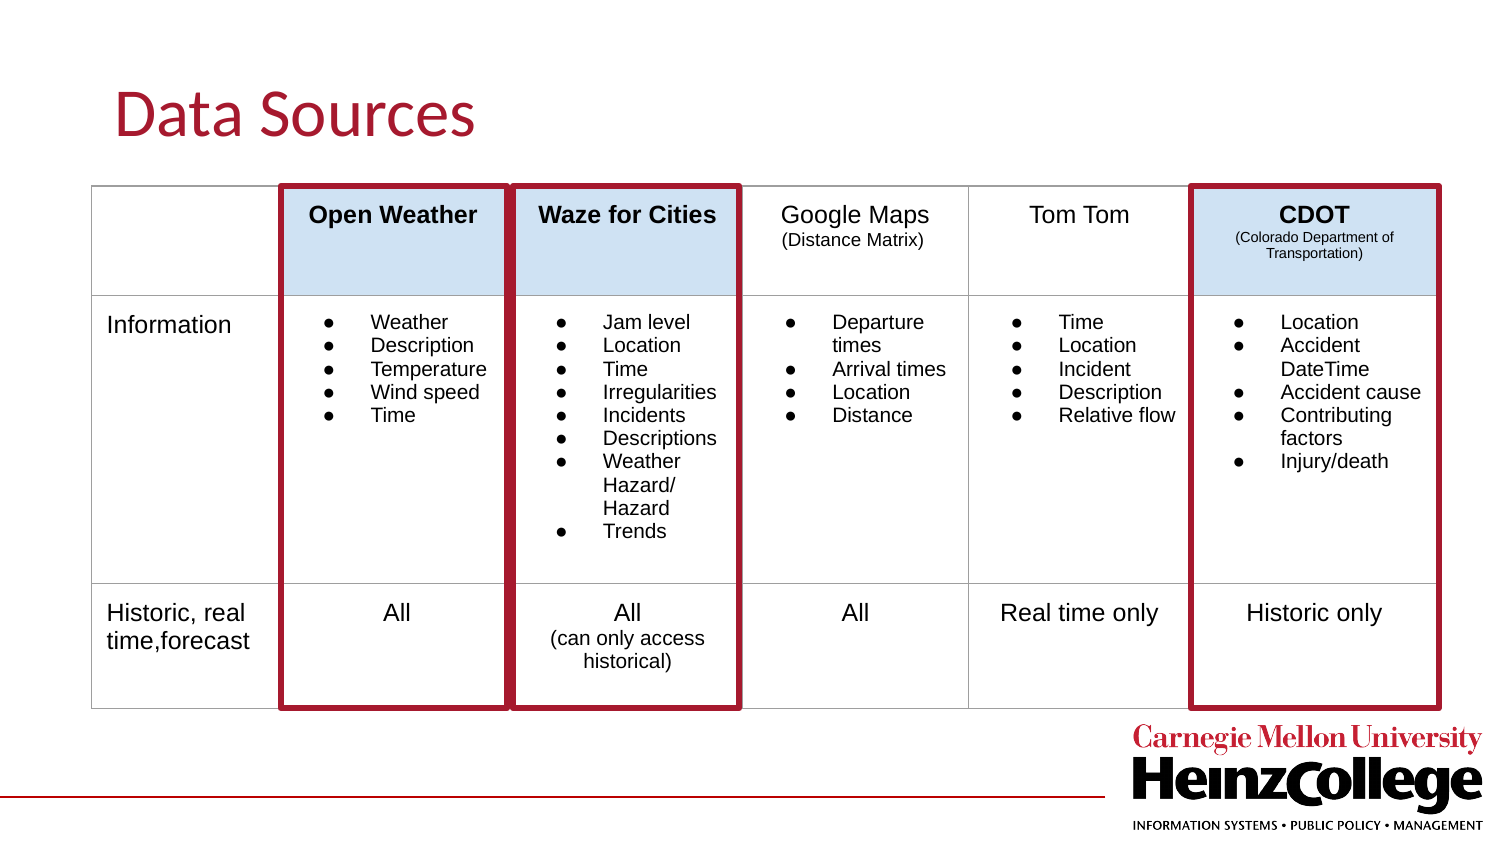

# Data Sources
|  | Open Weather | Waze for Cities | Google Maps (Distance Matrix) | Tom Tom | CDOT (Colorado Department of Transportation) |
| --- | --- | --- | --- | --- | --- |
| Information | Weather Description Temperature Wind speed Time | Jam level Location Time Irregularities Incidents Descriptions Weather Hazard/ Hazard Trends | Departure times Arrival times Location Distance | Time Location Incident Description Relative flow | Location Accident DateTime Accident cause Contributing factors Injury/death |
| Historic, real time,forecast | All | All (can only access historical) | All | Real time only | Historic only |